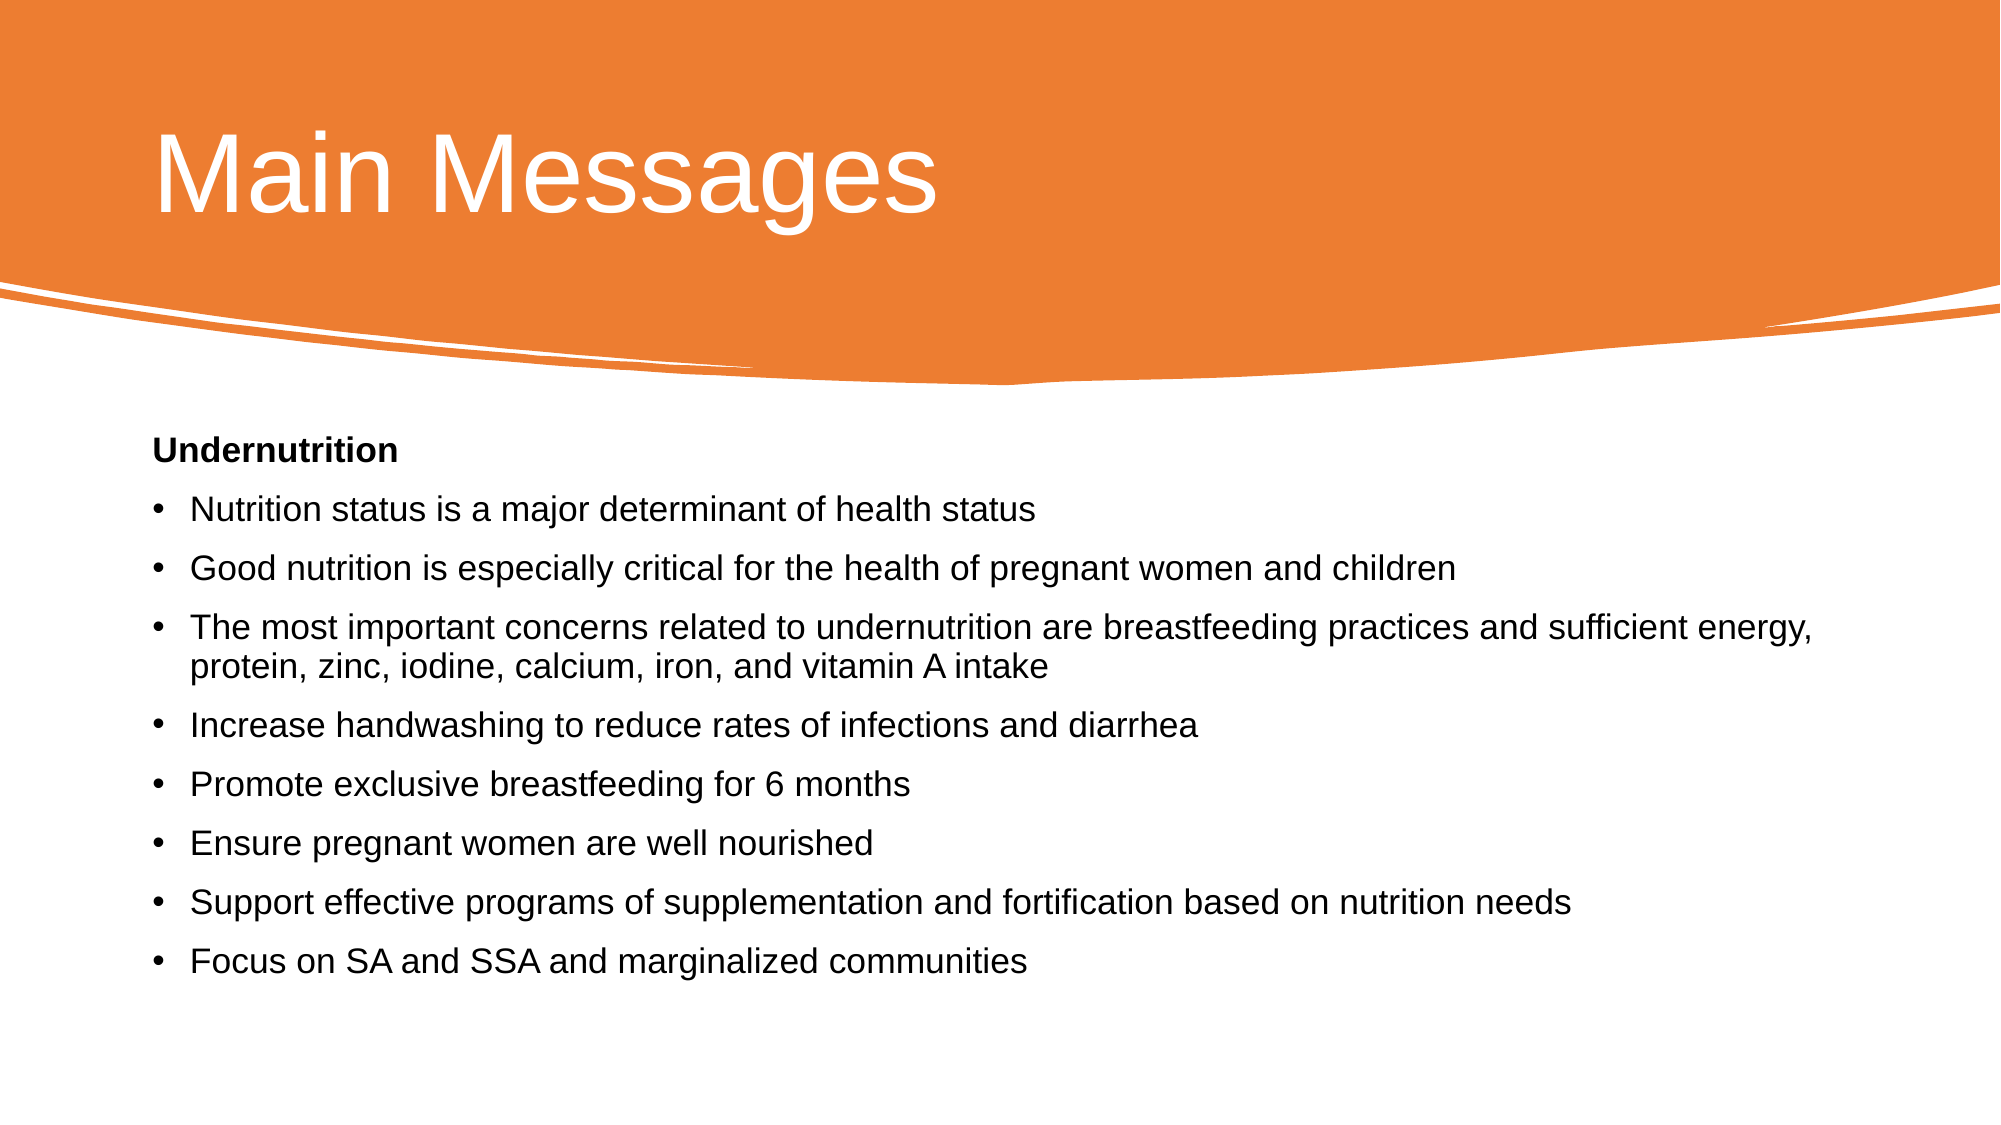

# Main Messages
Undernutrition
Nutrition status is a major determinant of health status
Good nutrition is especially critical for the health of pregnant women and children
The most important concerns related to undernutrition are breastfeeding practices and sufficient energy, protein, zinc, iodine, calcium, iron, and vitamin A intake
Increase handwashing to reduce rates of infections and diarrhea
Promote exclusive breastfeeding for 6 months
Ensure pregnant women are well nourished
Support effective programs of supplementation and fortification based on nutrition needs
Focus on SA and SSA and marginalized communities